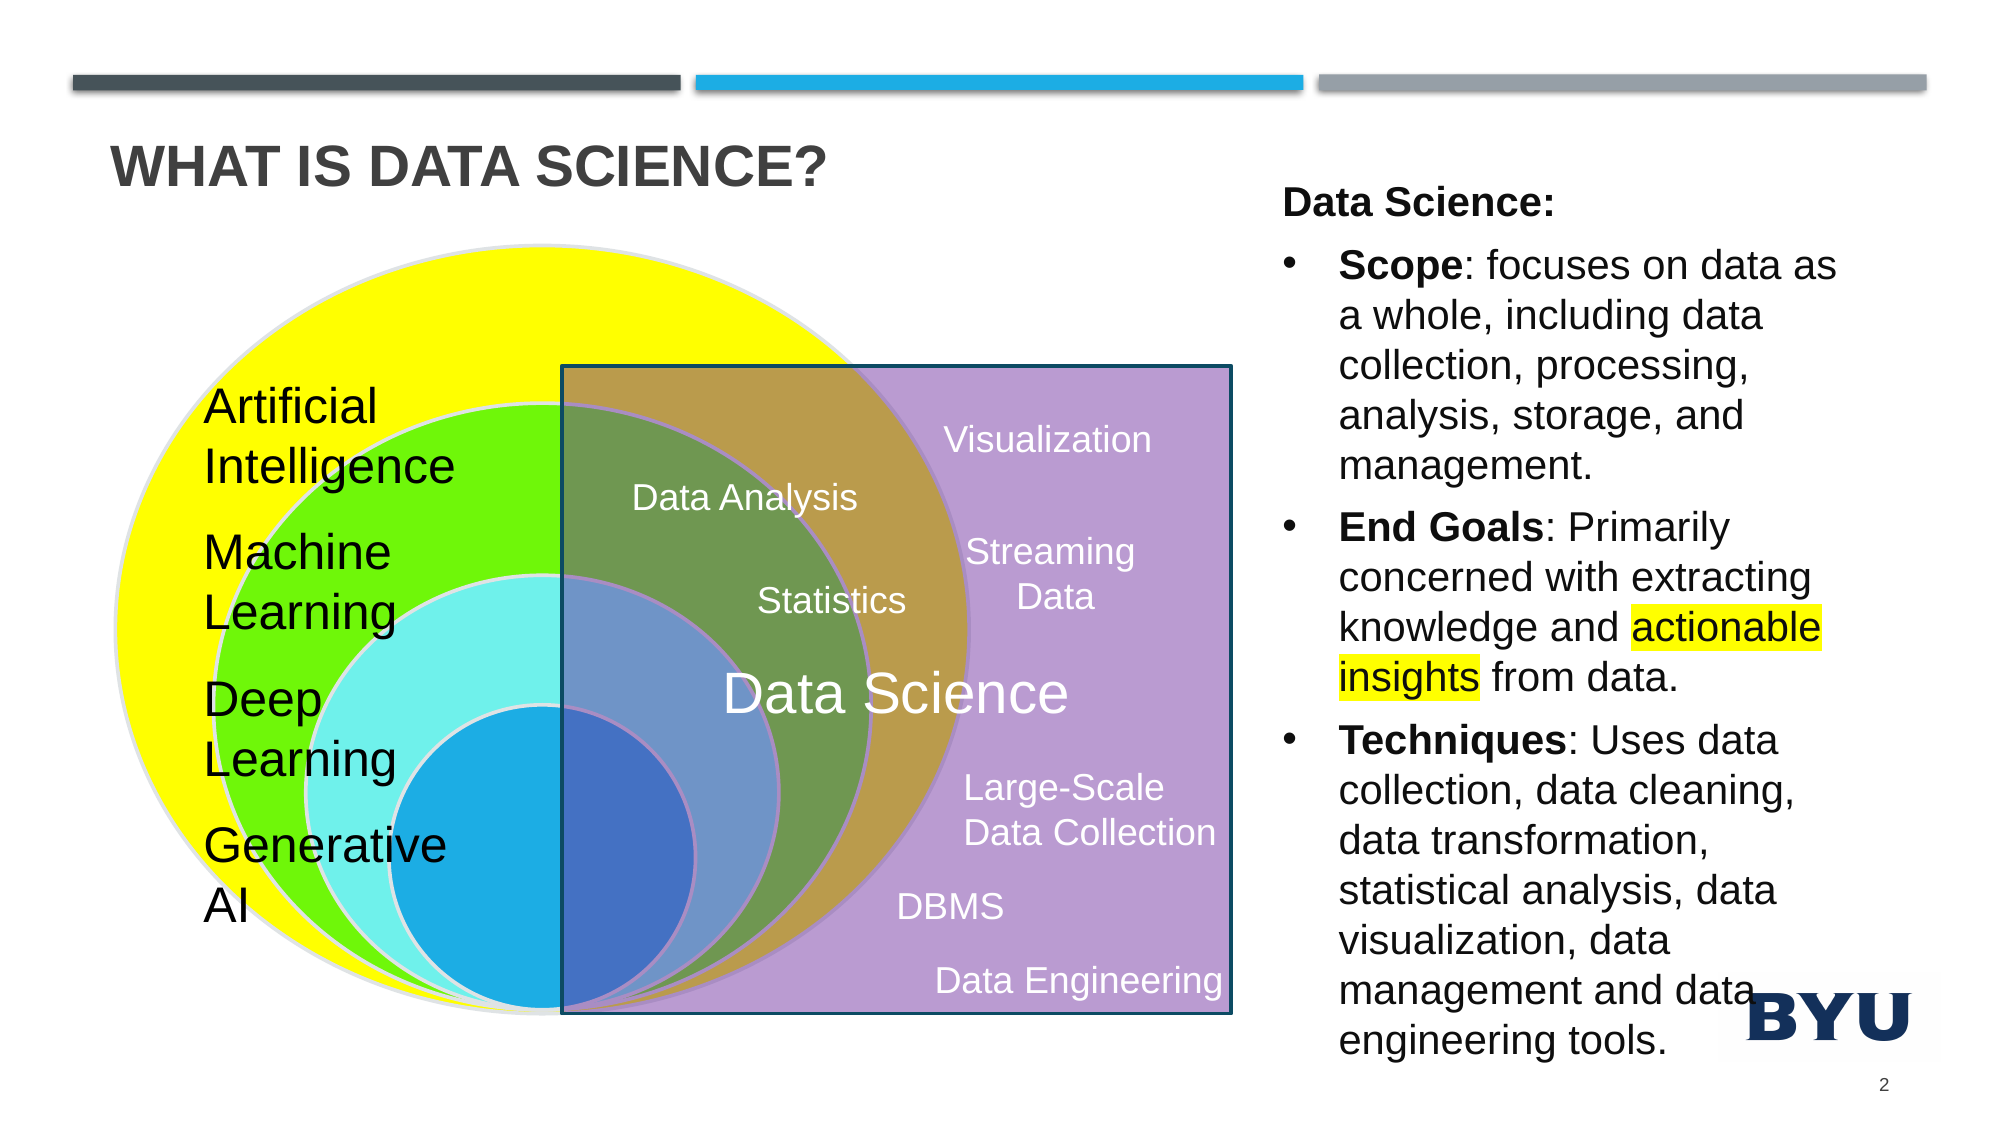

# What is Data Science?
Data Science:
Scope: focuses on data as a whole, including data collection, processing, analysis, storage, and management.
End Goals: Primarily concerned with extracting knowledge and actionable insights from data.
Techniques: Uses data collection, data cleaning, data transformation, statistical analysis, data visualization, data management and data engineering tools.

Artificial Intelligence
Data Science

Visualization
Data Analysis
Machine Learning
Streaming
Data
Statistics

Deep Learning

Large-Scale
Data Collection
Generative AI
DBMS
Data Engineering
2